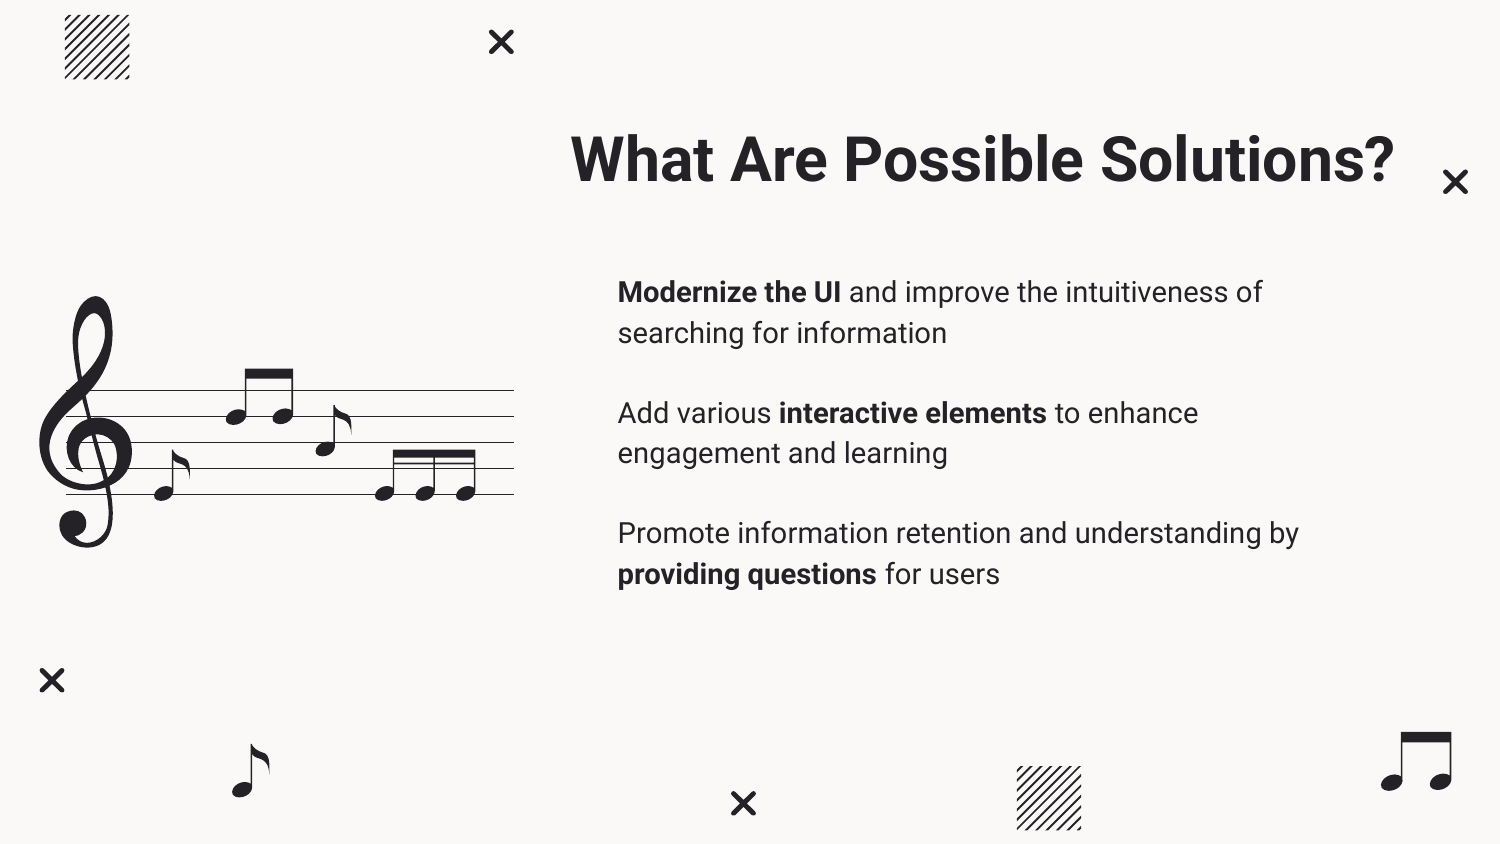

# What Are Possible Solutions?
Modernize the UI and improve the intuitiveness of searching for information

Add various interactive elements to enhance engagement and learning

Promote information retention and understanding by providing questions for users